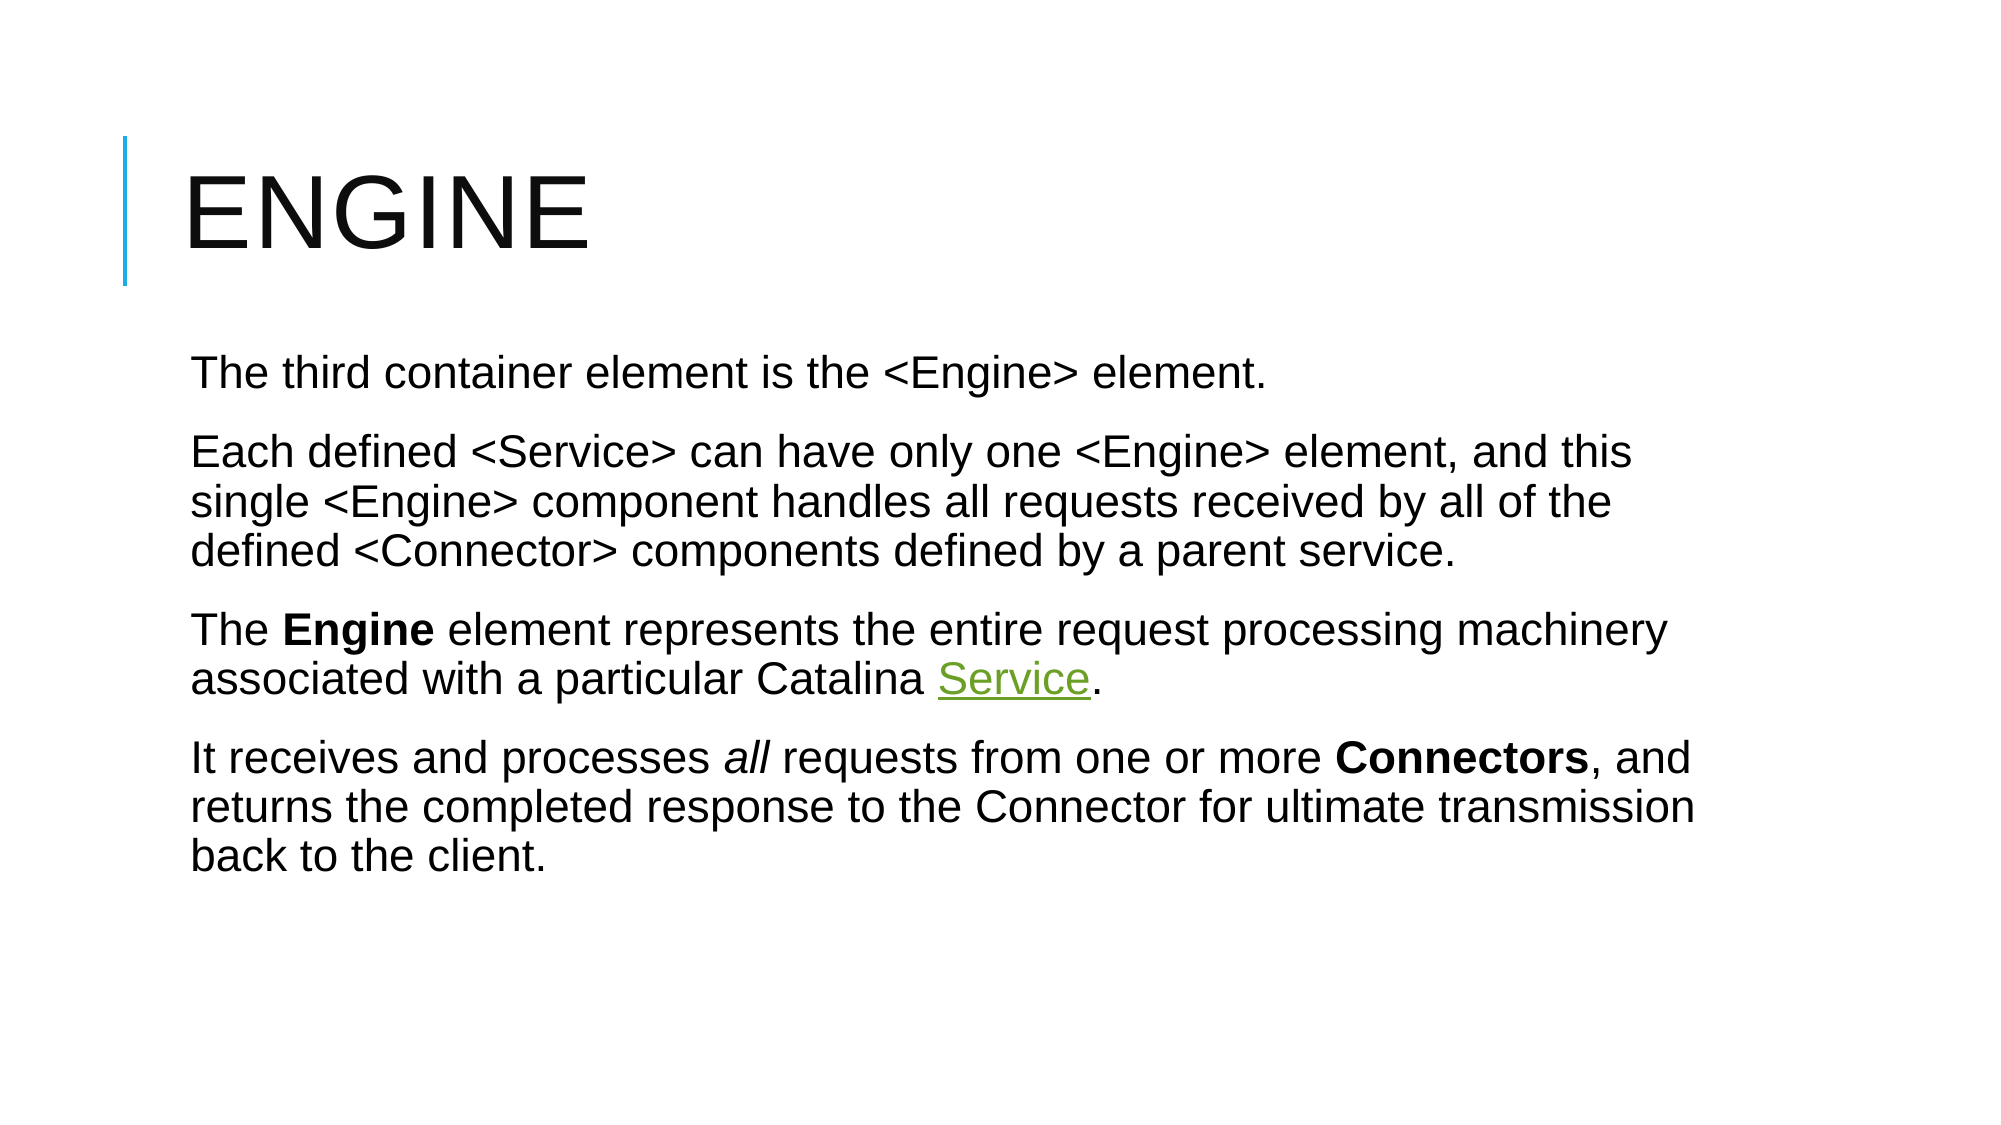

# Engine
The third container element is the <Engine> element.
Each defined <Service> can have only one <Engine> element, and this single <Engine> component handles all requests received by all of the defined <Connector> components defined by a parent service.
The Engine element represents the entire request processing machinery associated with a particular Catalina Service.
It receives and processes all requests from one or more Connectors, and returns the completed response to the Connector for ultimate transmission back to the client.